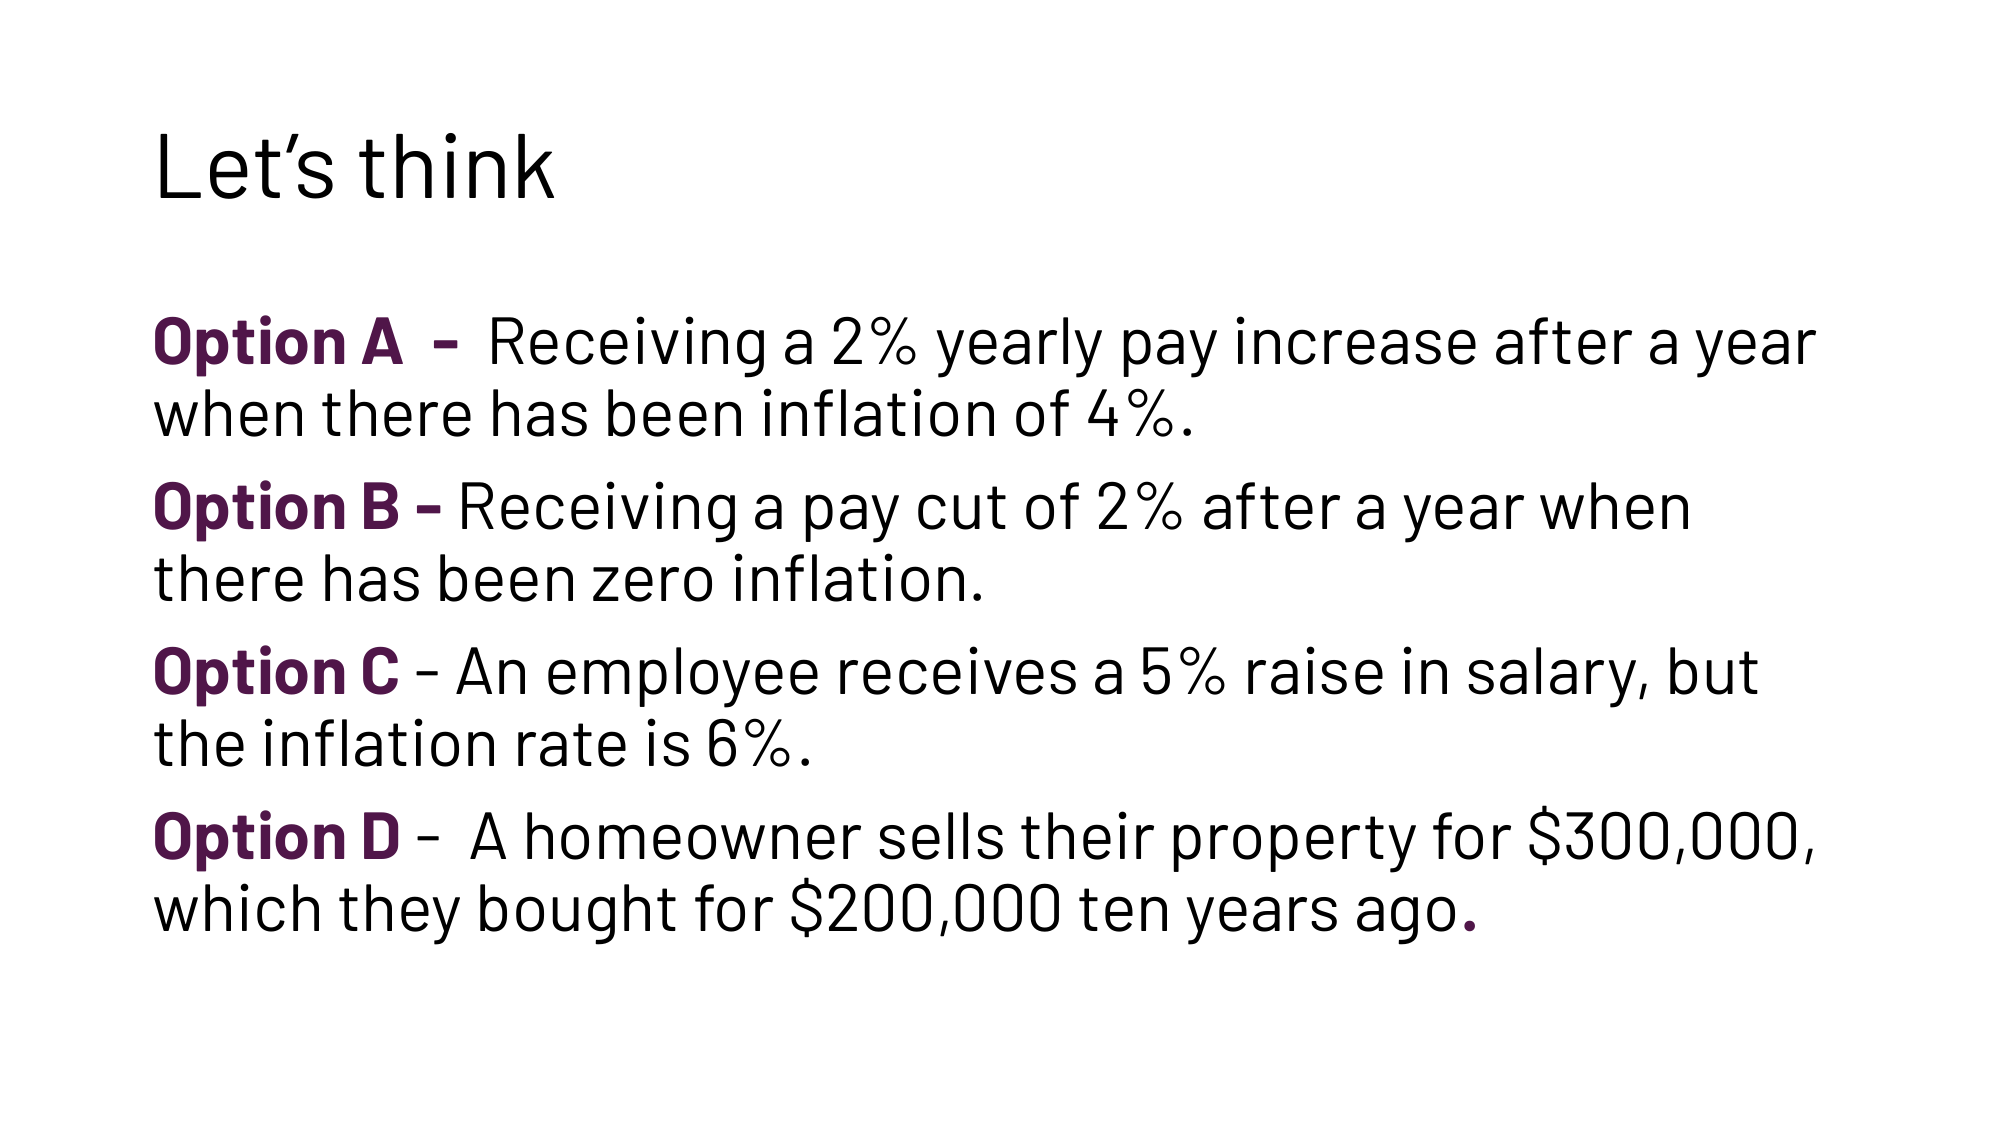

# Let’s think
Option A  -  Receiving a 2% yearly pay increase after a year when there has been inflation of 4%.
Option B - Receiving a pay cut of 2% after a year when there has been zero inflation.
Option C - An employee receives a 5% raise in salary, but the inflation rate is 6%.
Option D -  A homeowner sells their property for $300,000, which they bought for $200,000 ten years ago.